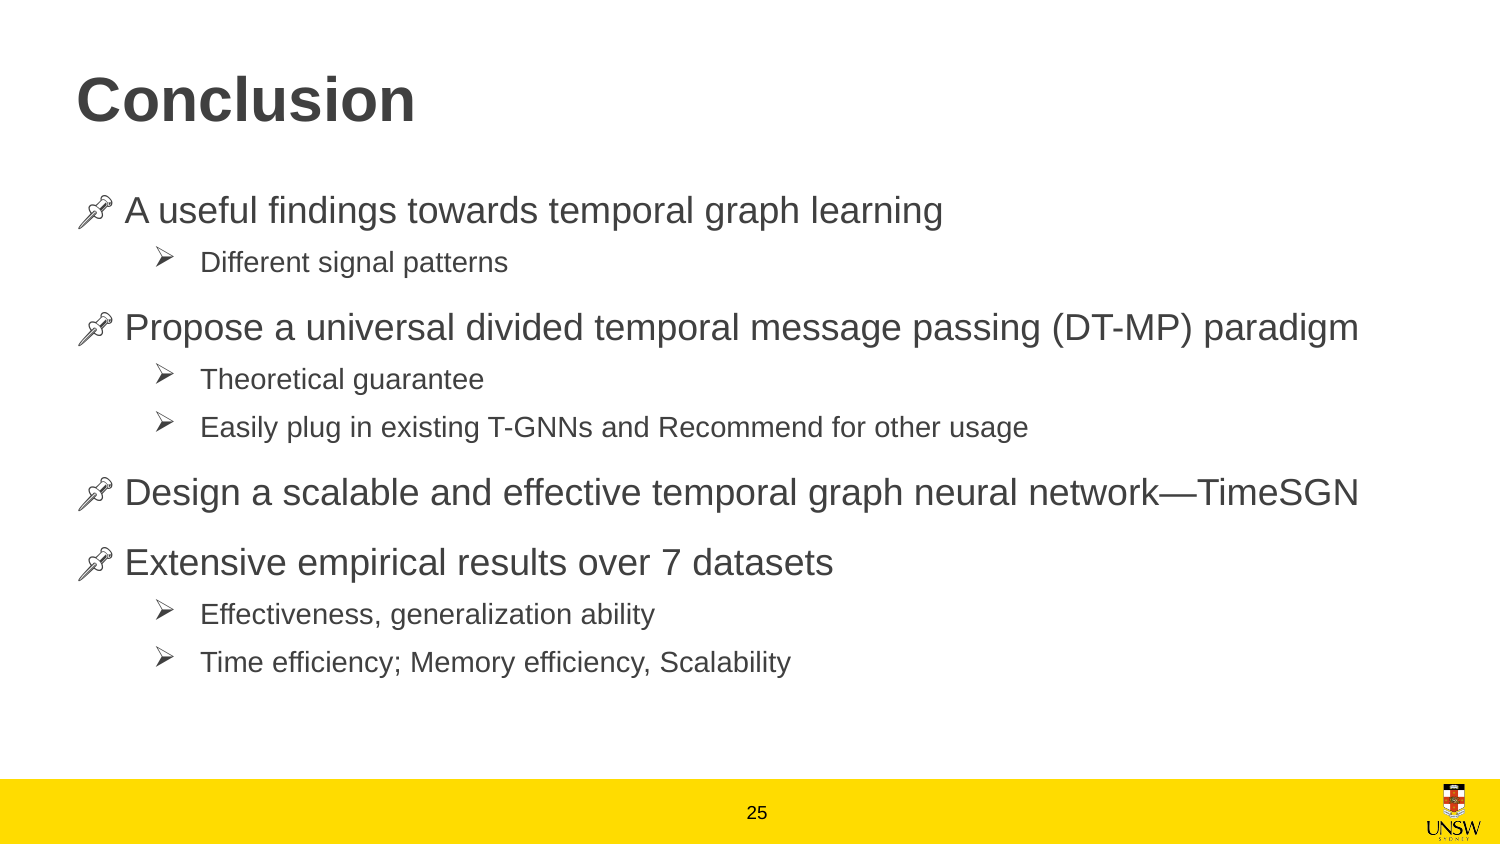

# Conclusion
📌 A useful findings towards temporal graph learning
Different signal patterns
📌 Propose a universal divided temporal message passing (DT-MP) paradigm
Theoretical guarantee
Easily plug in existing T-GNNs and Recommend for other usage
📌 Design a scalable and effective temporal graph neural network—TimeSGN
📌 Extensive empirical results over 7 datasets
Effectiveness, generalization ability
Time efficiency; Memory efficiency, Scalability